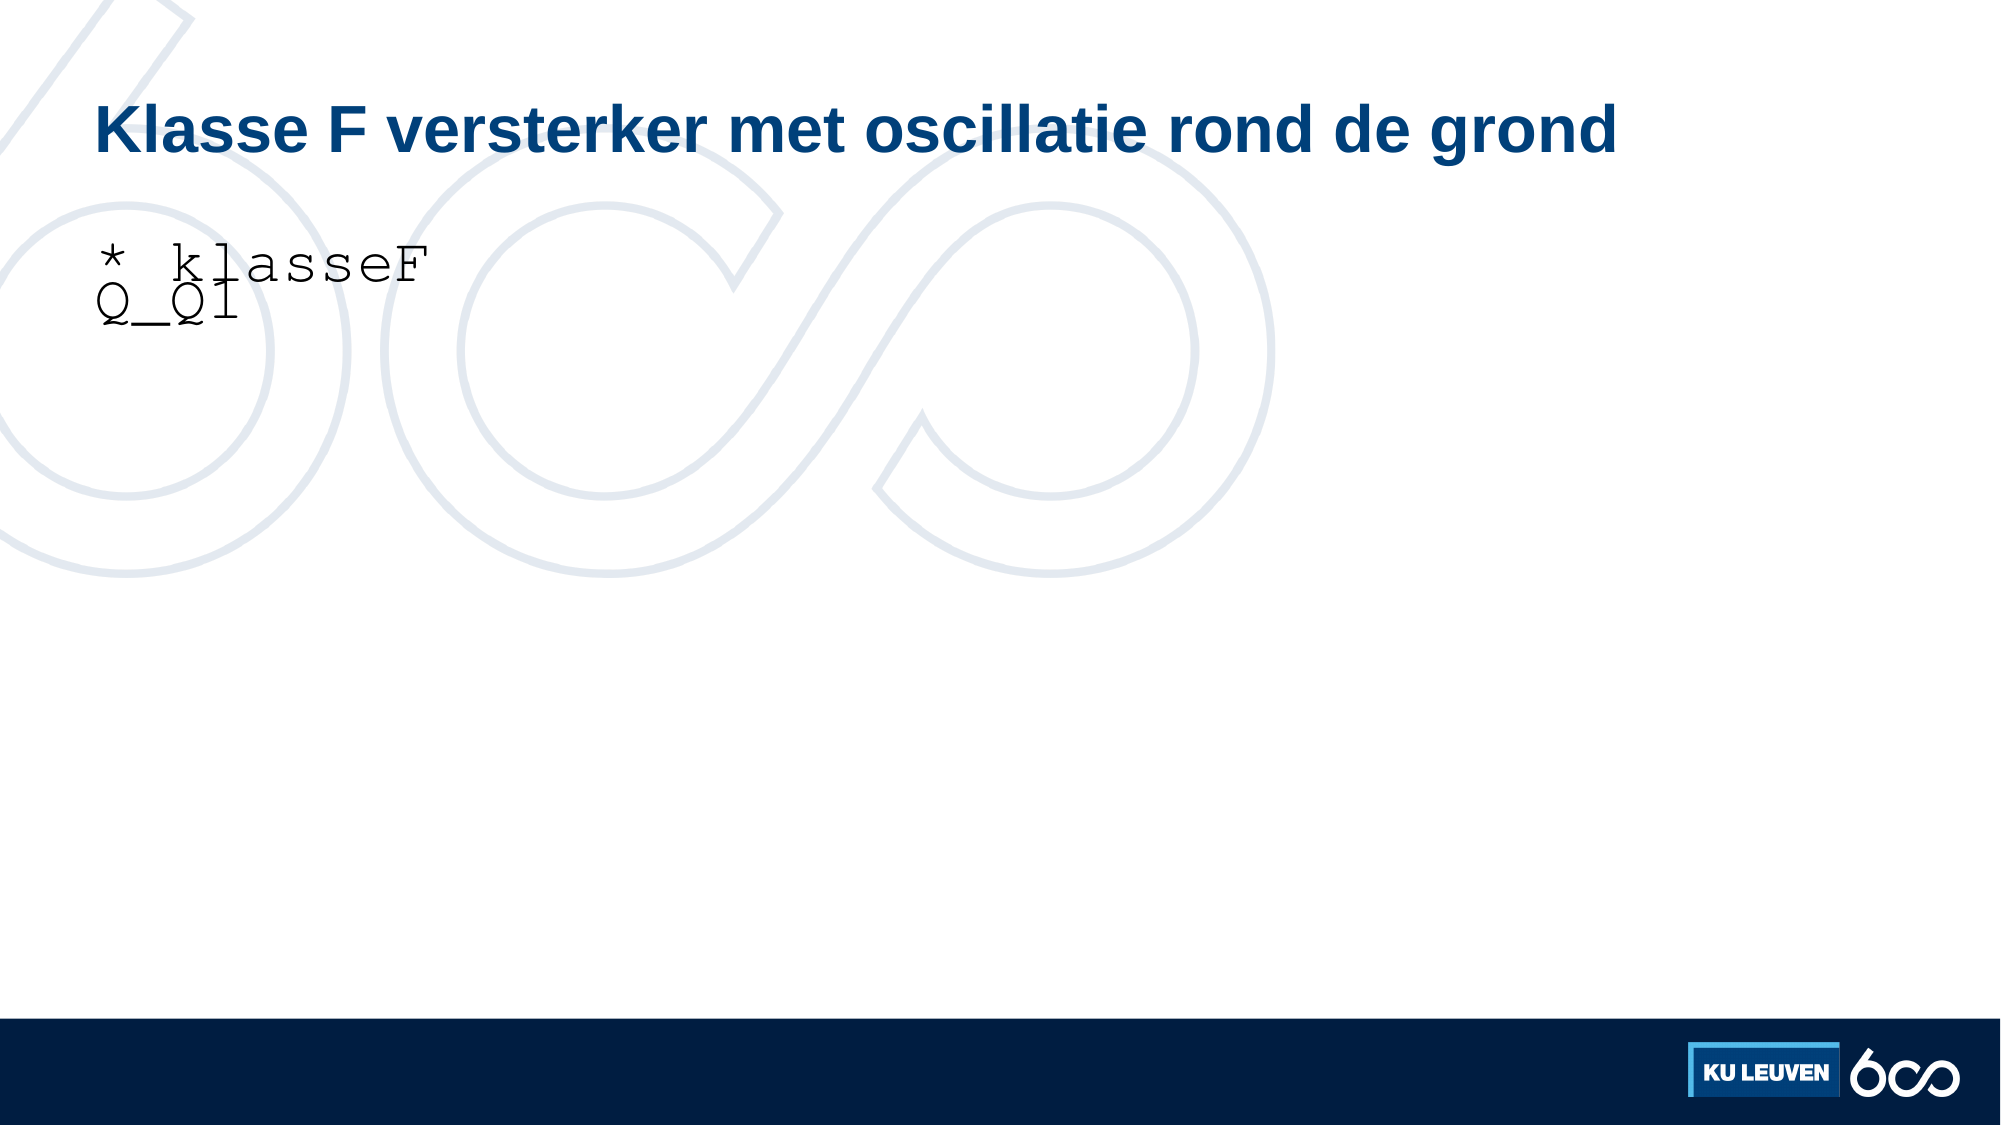

# Klasse F versterker met oscillatie rond de grond
* klasseF
Q_Q1